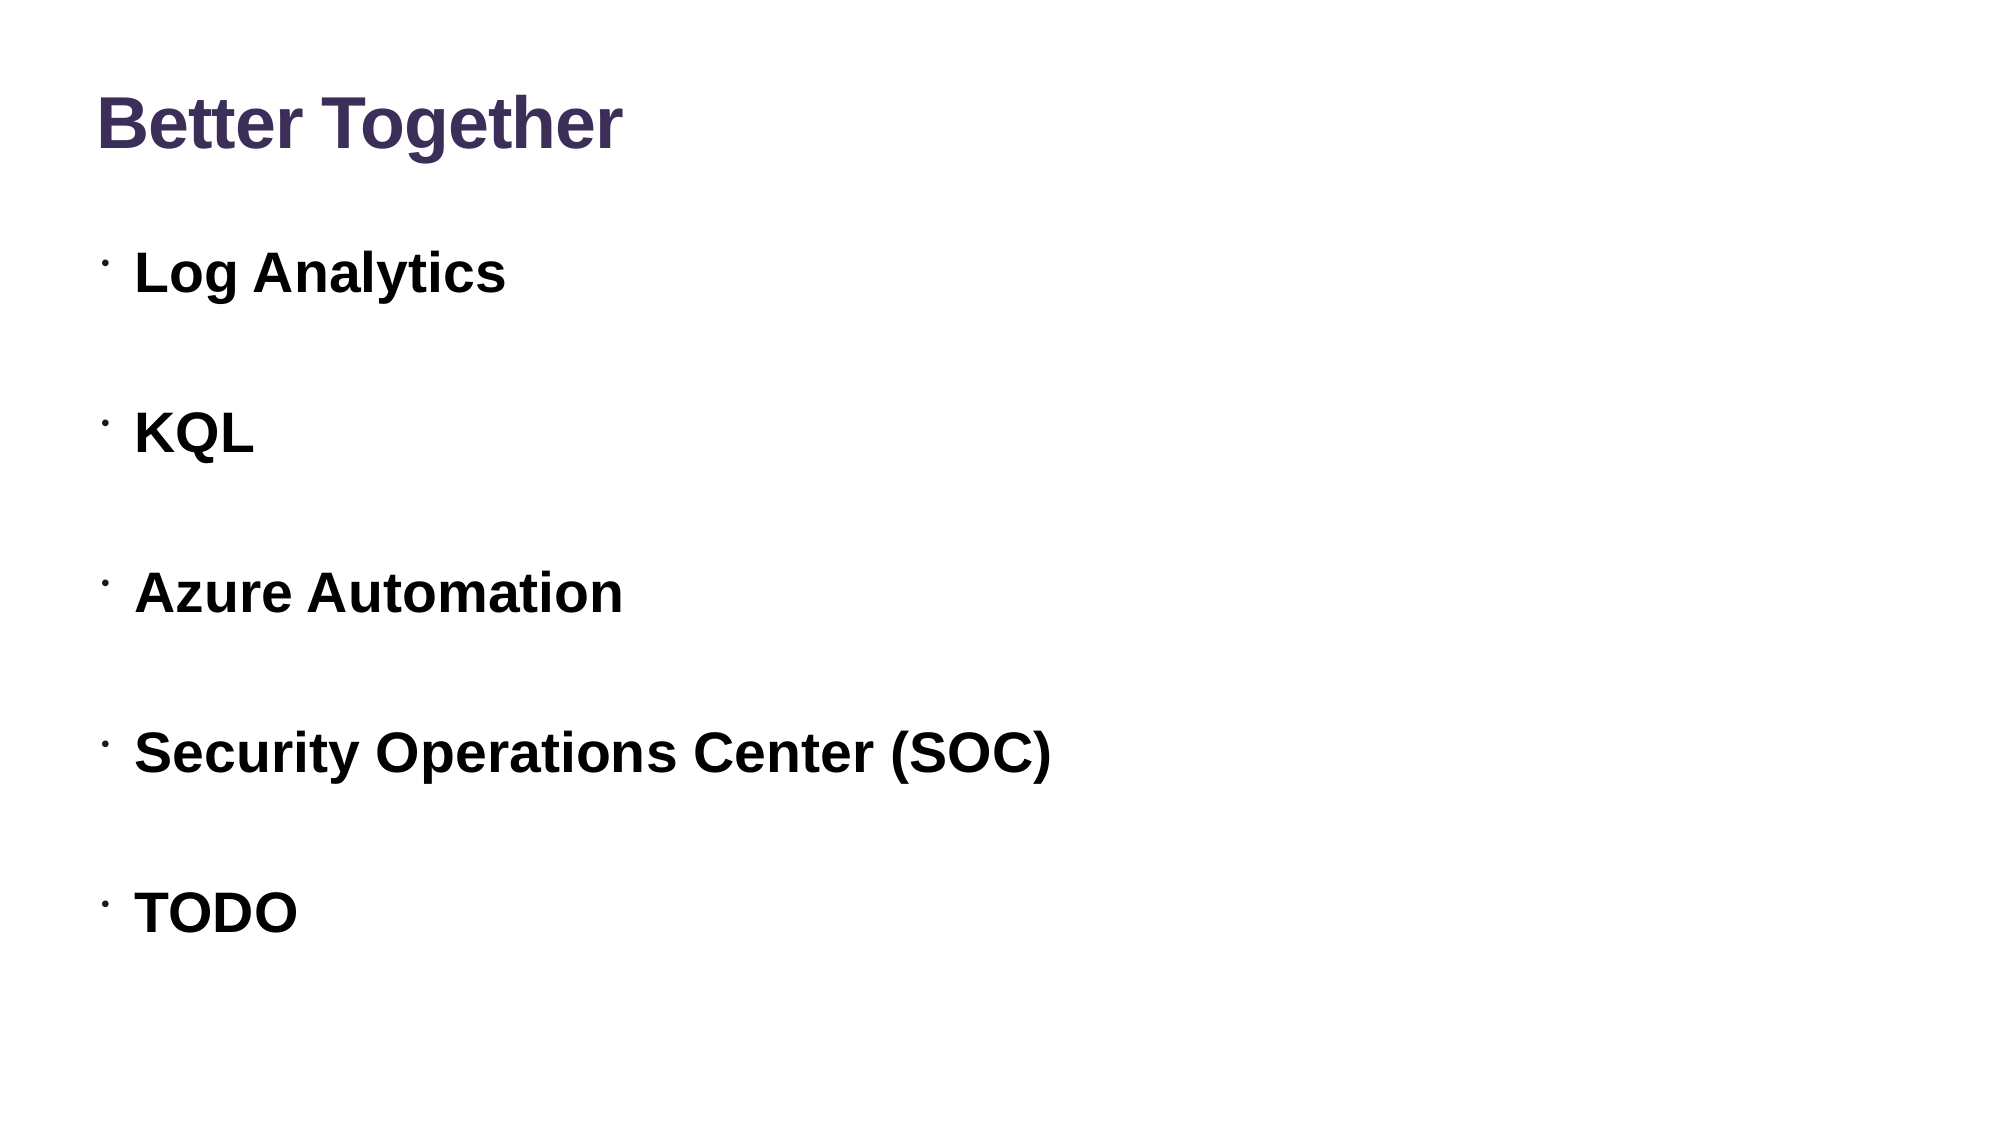

# Better Together
Log Analytics

KQL

Azure Automation

Security Operations Center (SOC)

TODO